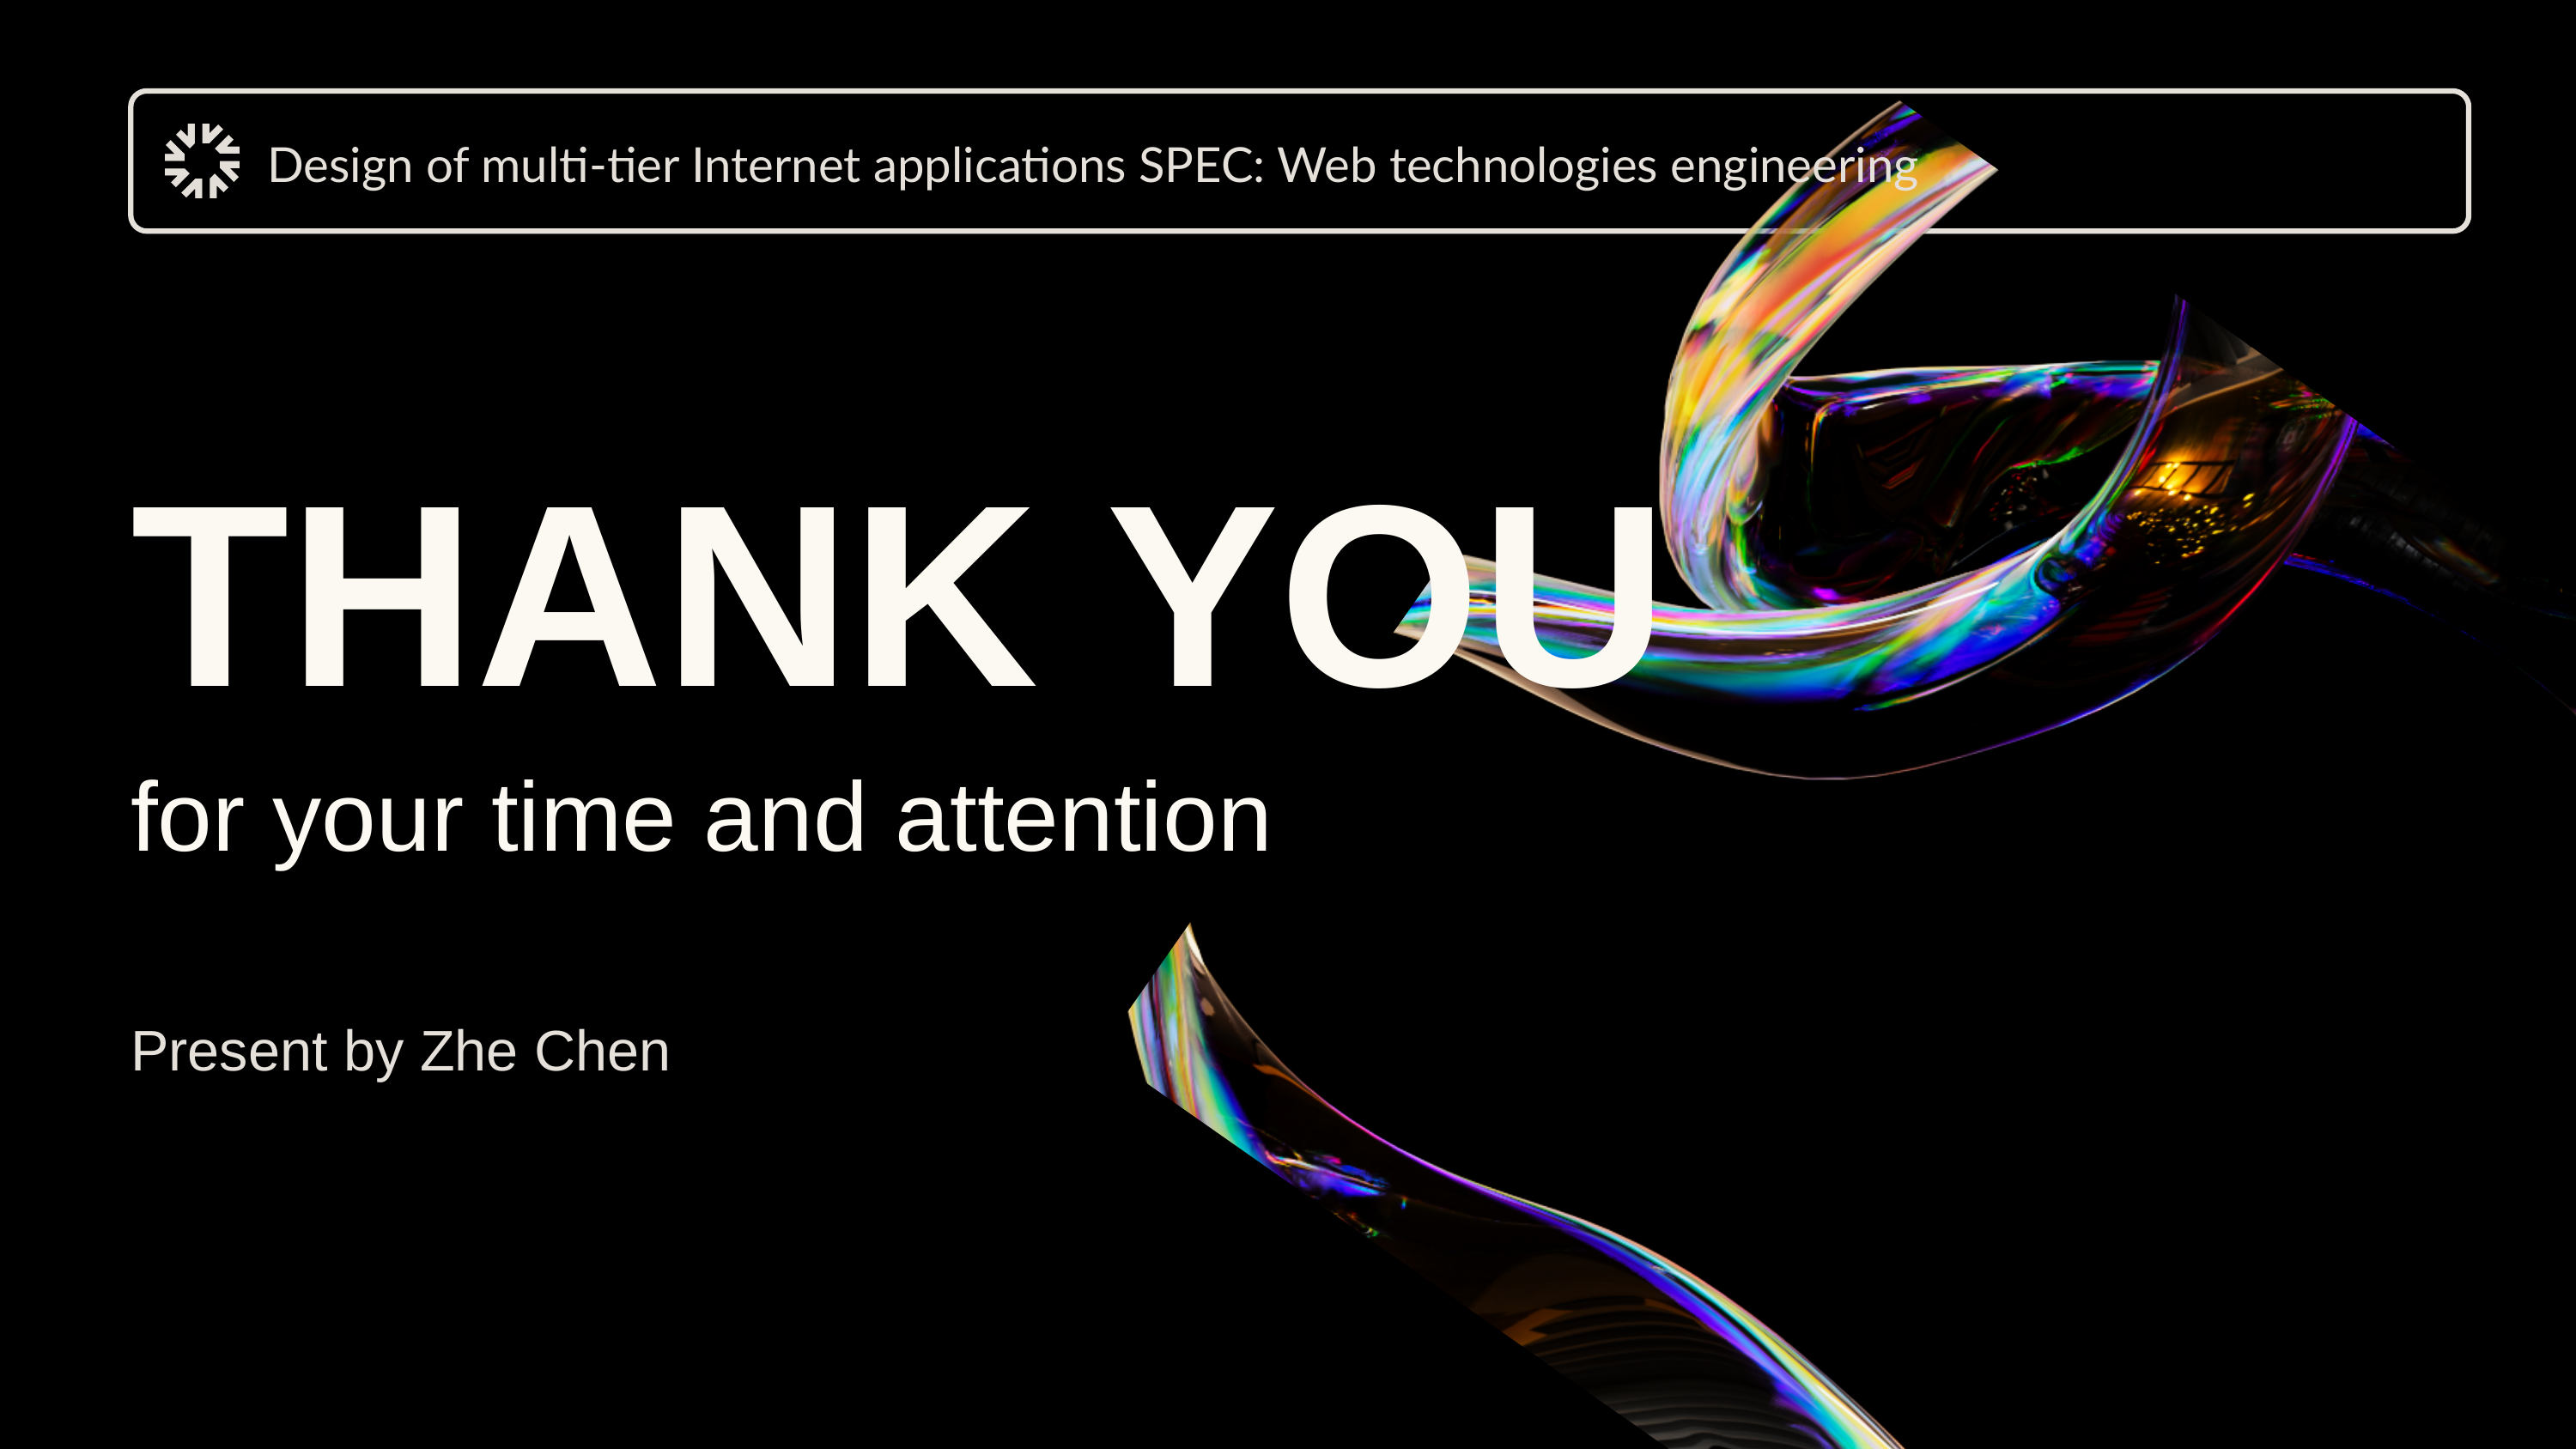

Design of multi-tier Internet applications SPEC: Web technologies engineering

THANK YOU
for your time and attention
Present by Zhe Chen